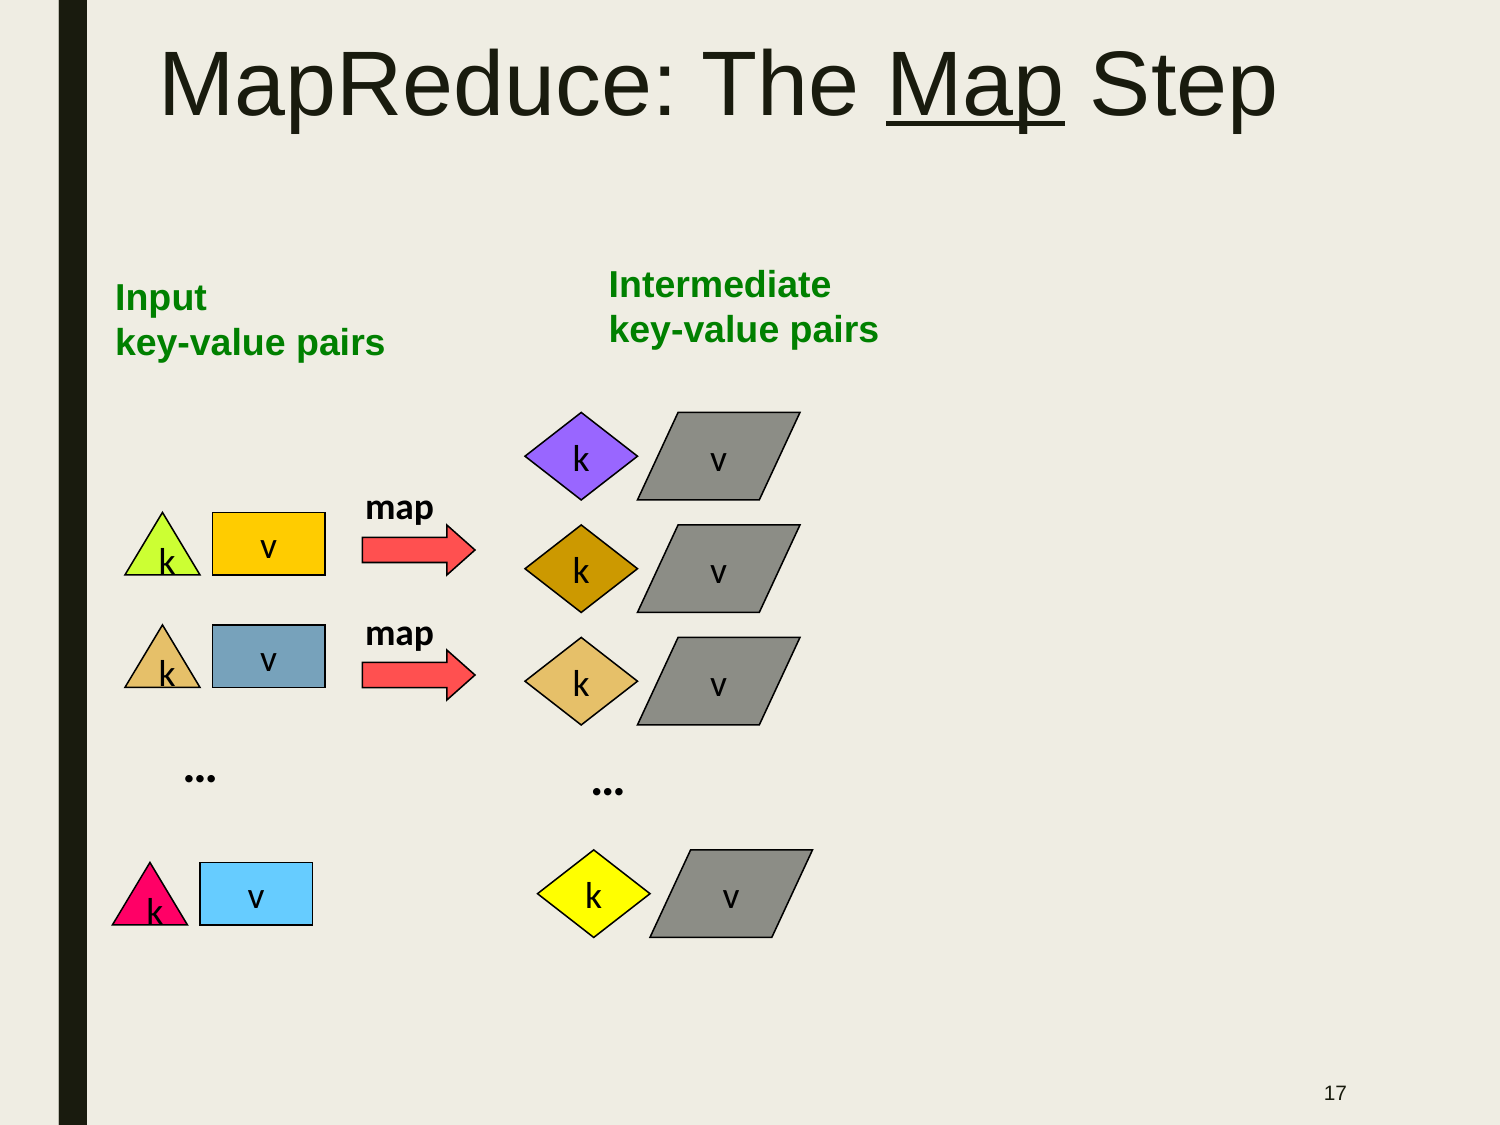

# MapReduce: The Map Step
Intermediate
key-value pairs
Input
key-value pairs
k
v
k
v
map

k
v
map

k
v
k
v
…
…
k
v
k
v

17